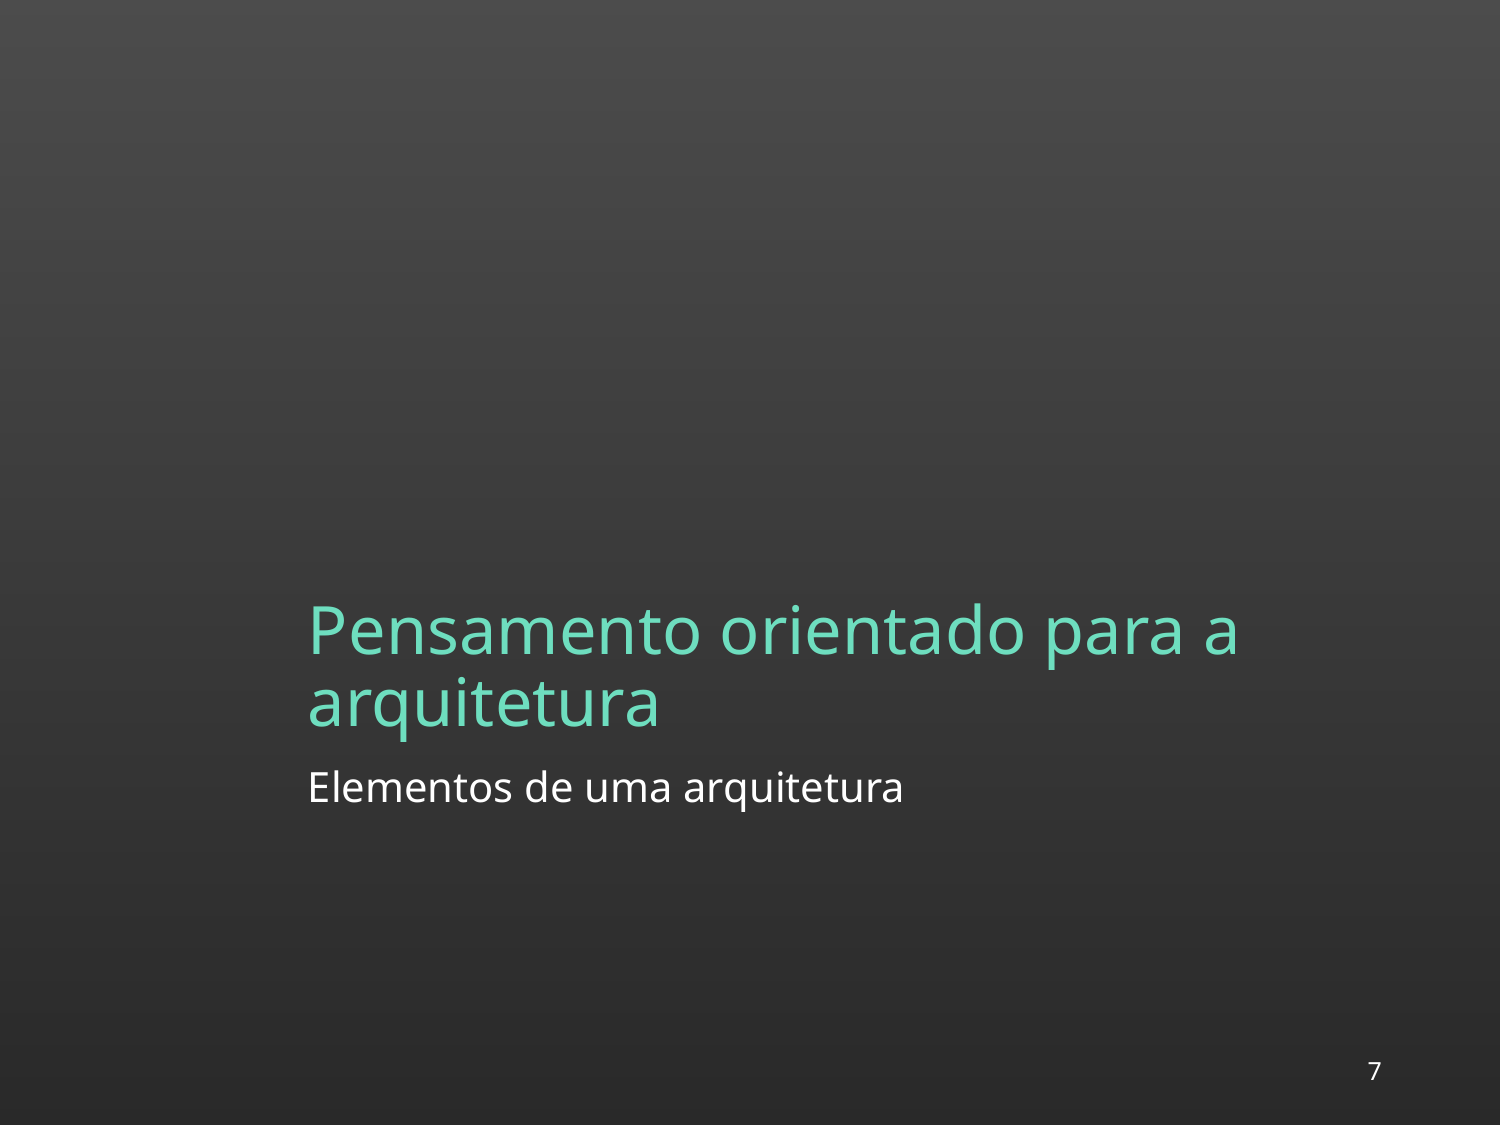

# Pensamento orientado para a arquitetura
Elementos de uma arquitetura
7